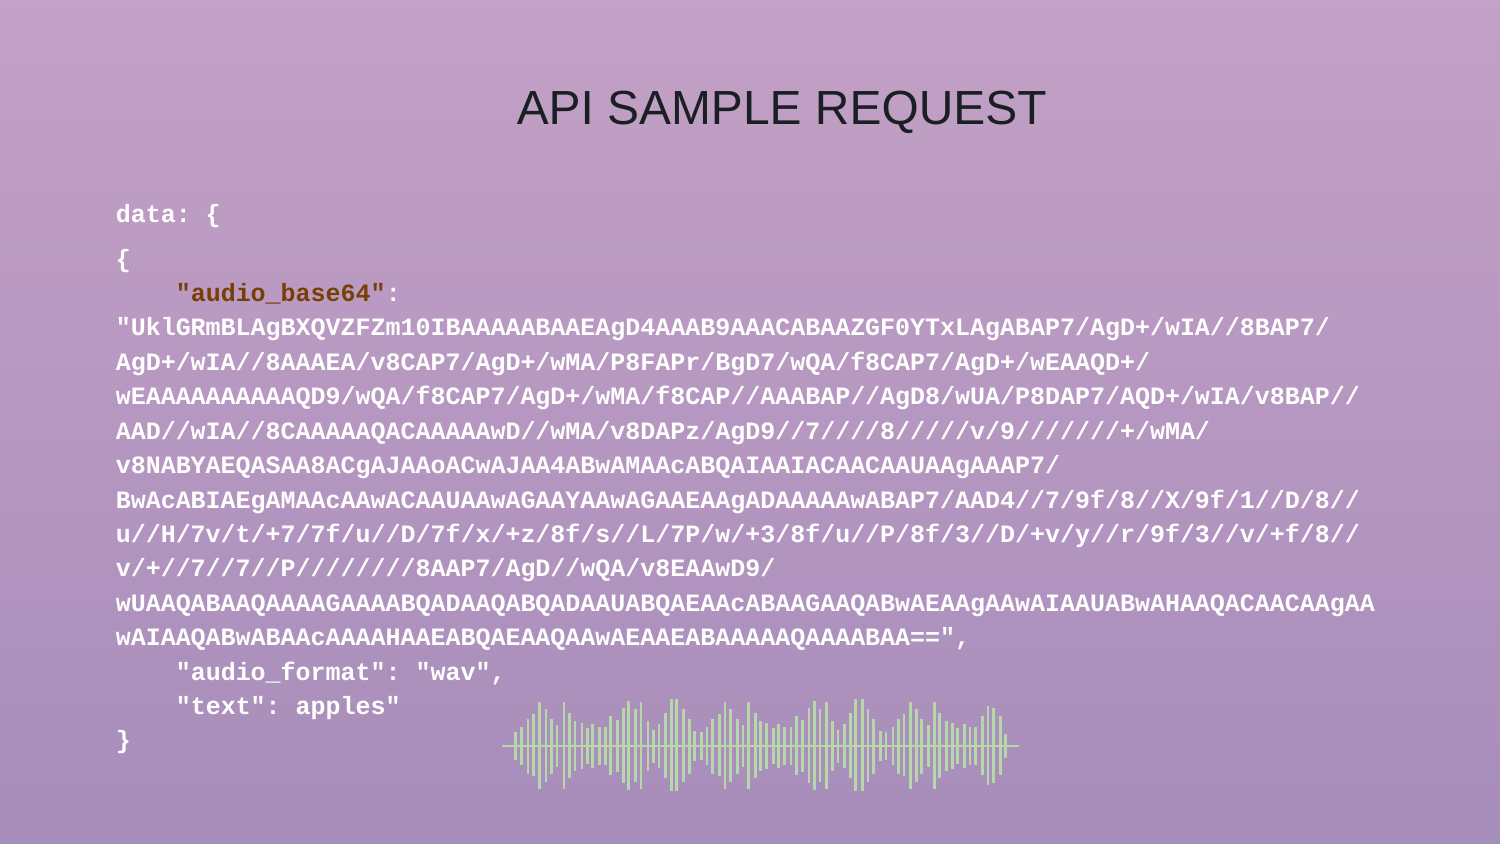

API SAMPLE REQUEST
data: {
{
    "audio_base64": "UklGRmBLAgBXQVZFZm10IBAAAAABAAEAgD4AAAB9AAACABAAZGF0YTxLAgABAP7/AgD+/wIA//8BAP7/AgD+/wIA//8AAAEA/v8CAP7/AgD+/wMA/P8FAPr/BgD7/wQA/f8CAP7/AgD+/wEAAQD+/wEAAAAAAAAAAQD9/wQA/f8CAP7/AgD+/wMA/f8CAP//AAABAP//AgD8/wUA/P8DAP7/AQD+/wIA/v8BAP//AAD//wIA//8CAAAAAQACAAAAAwD//wMA/v8DAPz/AgD9//7////8/////v/9///////+/wMA/v8NABYAEQASAA8ACgAJAAoACwAJAA4ABwAMAAcABQAIAAIACAACAAUAAgAAAP7/BwAcABIAEgAMAAcAAwACAAUAAwAGAAYAAwAGAAEAAgADAAAAAwABAP7/AAD4//7/9f/8//X/9f/1//D/8//u//H/7v/t/+7/7f/u//D/7f/x/+z/8f/s//L/7P/w/+3/8f/u//P/8f/3//D/+v/y//r/9f/3//v/+f/8//v/+//7//7//P////////8AAP7/AgD//wQA/v8EAAwD9/wUAAQABAAQAAAAGAAAABQADAAQABQADAAUABQAEAAcABAAGAAQABwAEAAgAAwAIAAUABwAHAAQACAACAAgAAwAIAAQABwABAAcAAAAHAAEABQAEAAQAAwAEAAEABAAAAAQAAAABAA==",
    "audio_format": "wav",
    "text": apples"
}